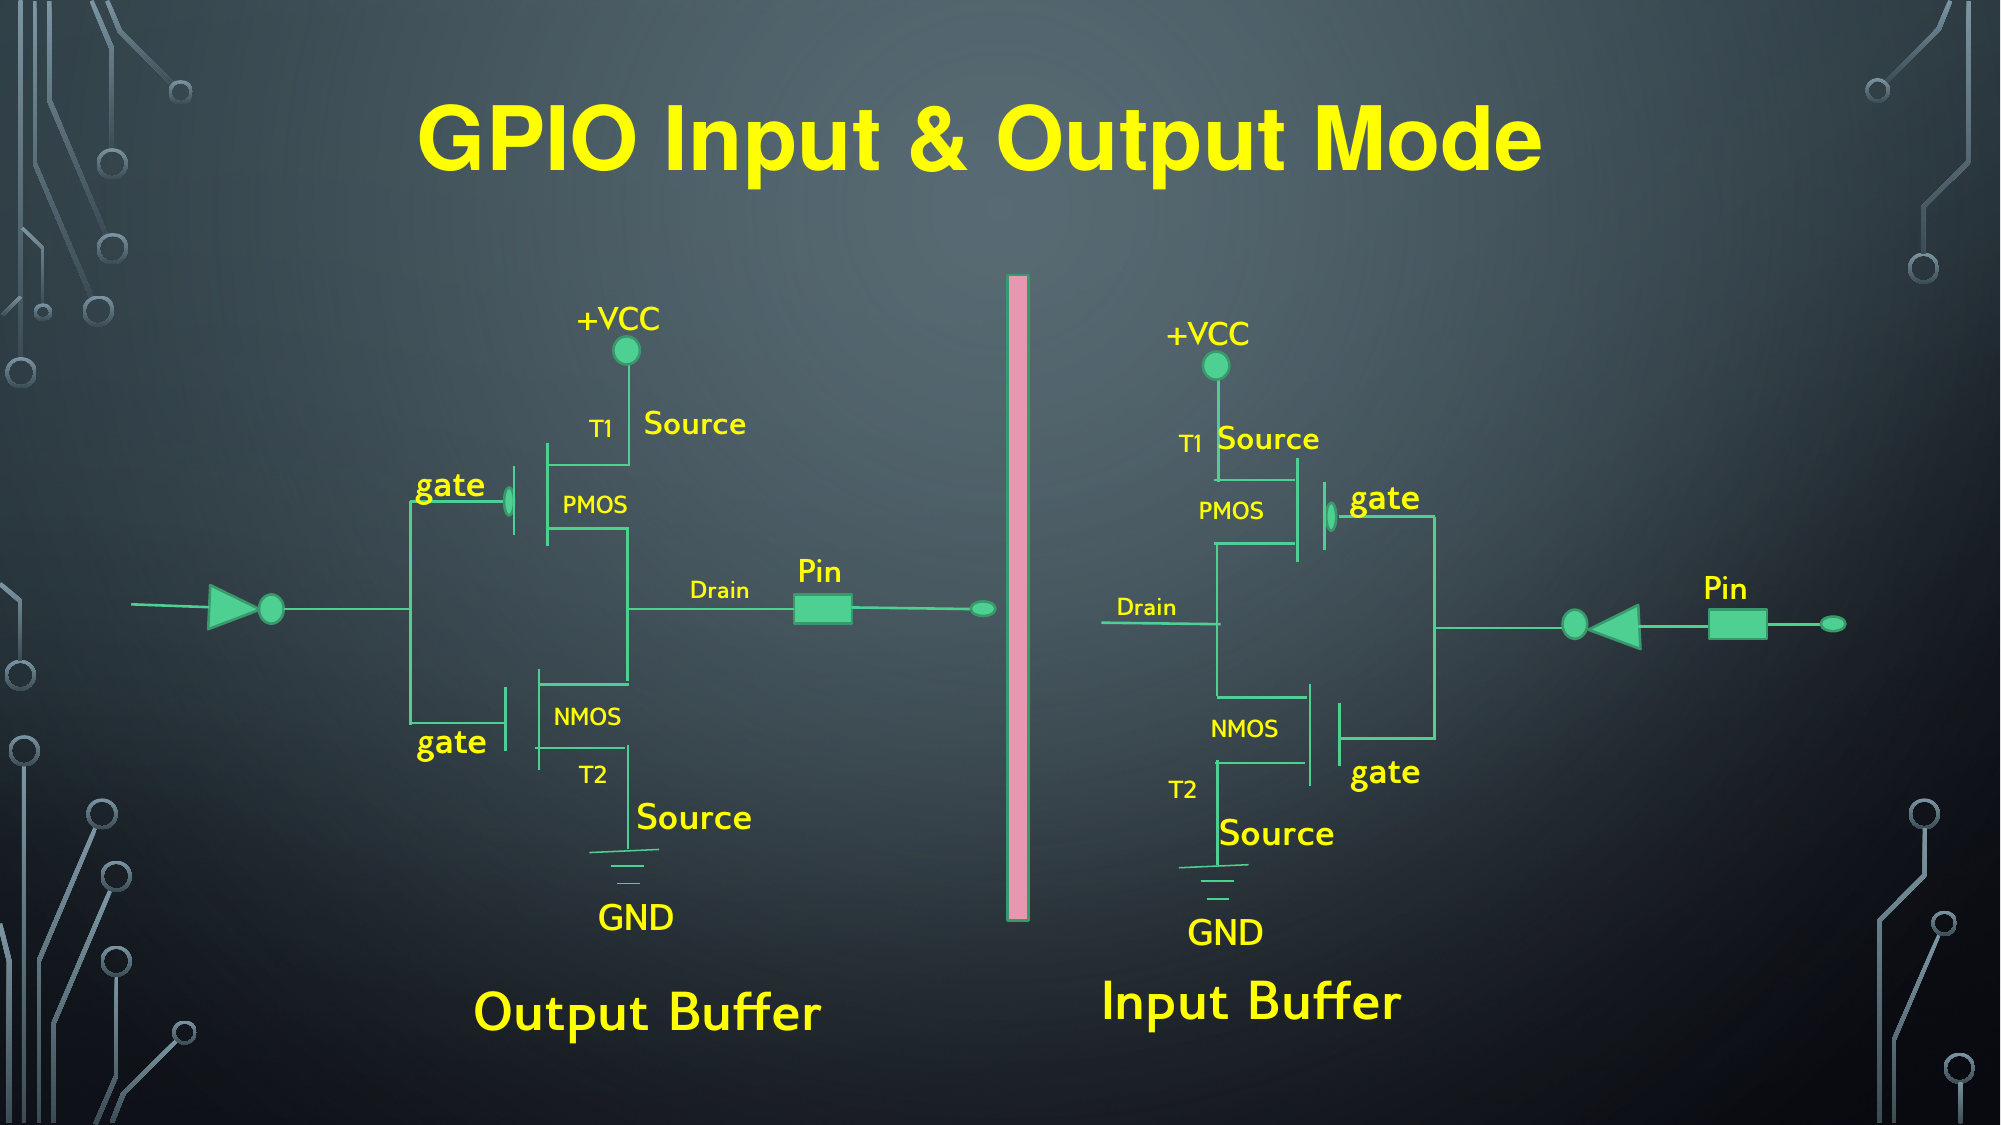

GPIO Input & Output Mode

+VCC
+VCC

Source
T1
Source
T1
gate
gate
PMOS
PMOS

Pin
Pin
Drain

Drain

NMOS
NMOS
gate
gate
T2
T2
Source
Source
GND
GND
Input Buffer
Output Buffer